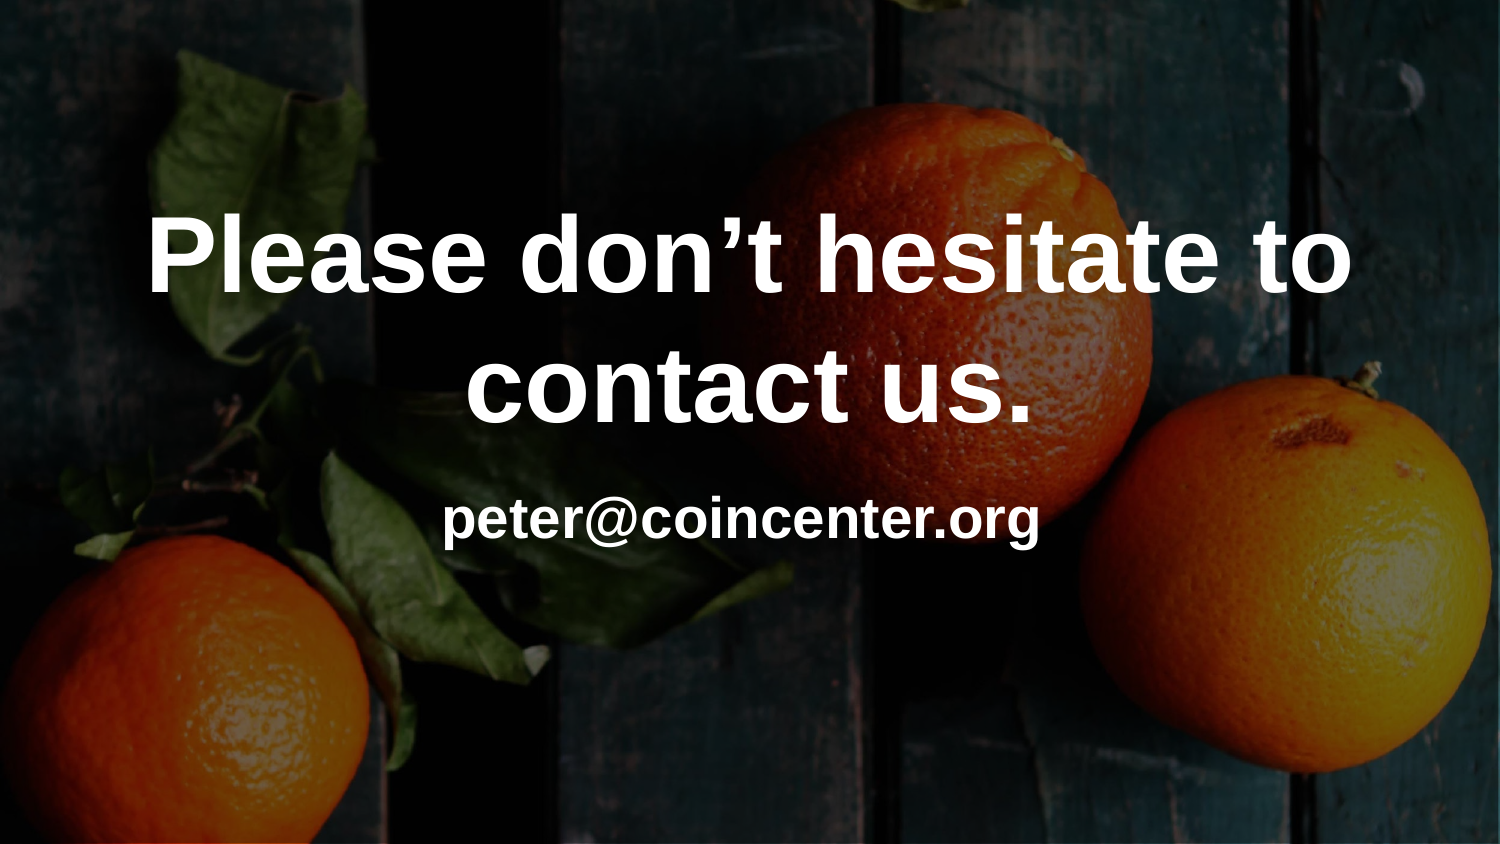

# Please don’t hesitate to contact us.
peter@coincenter.org